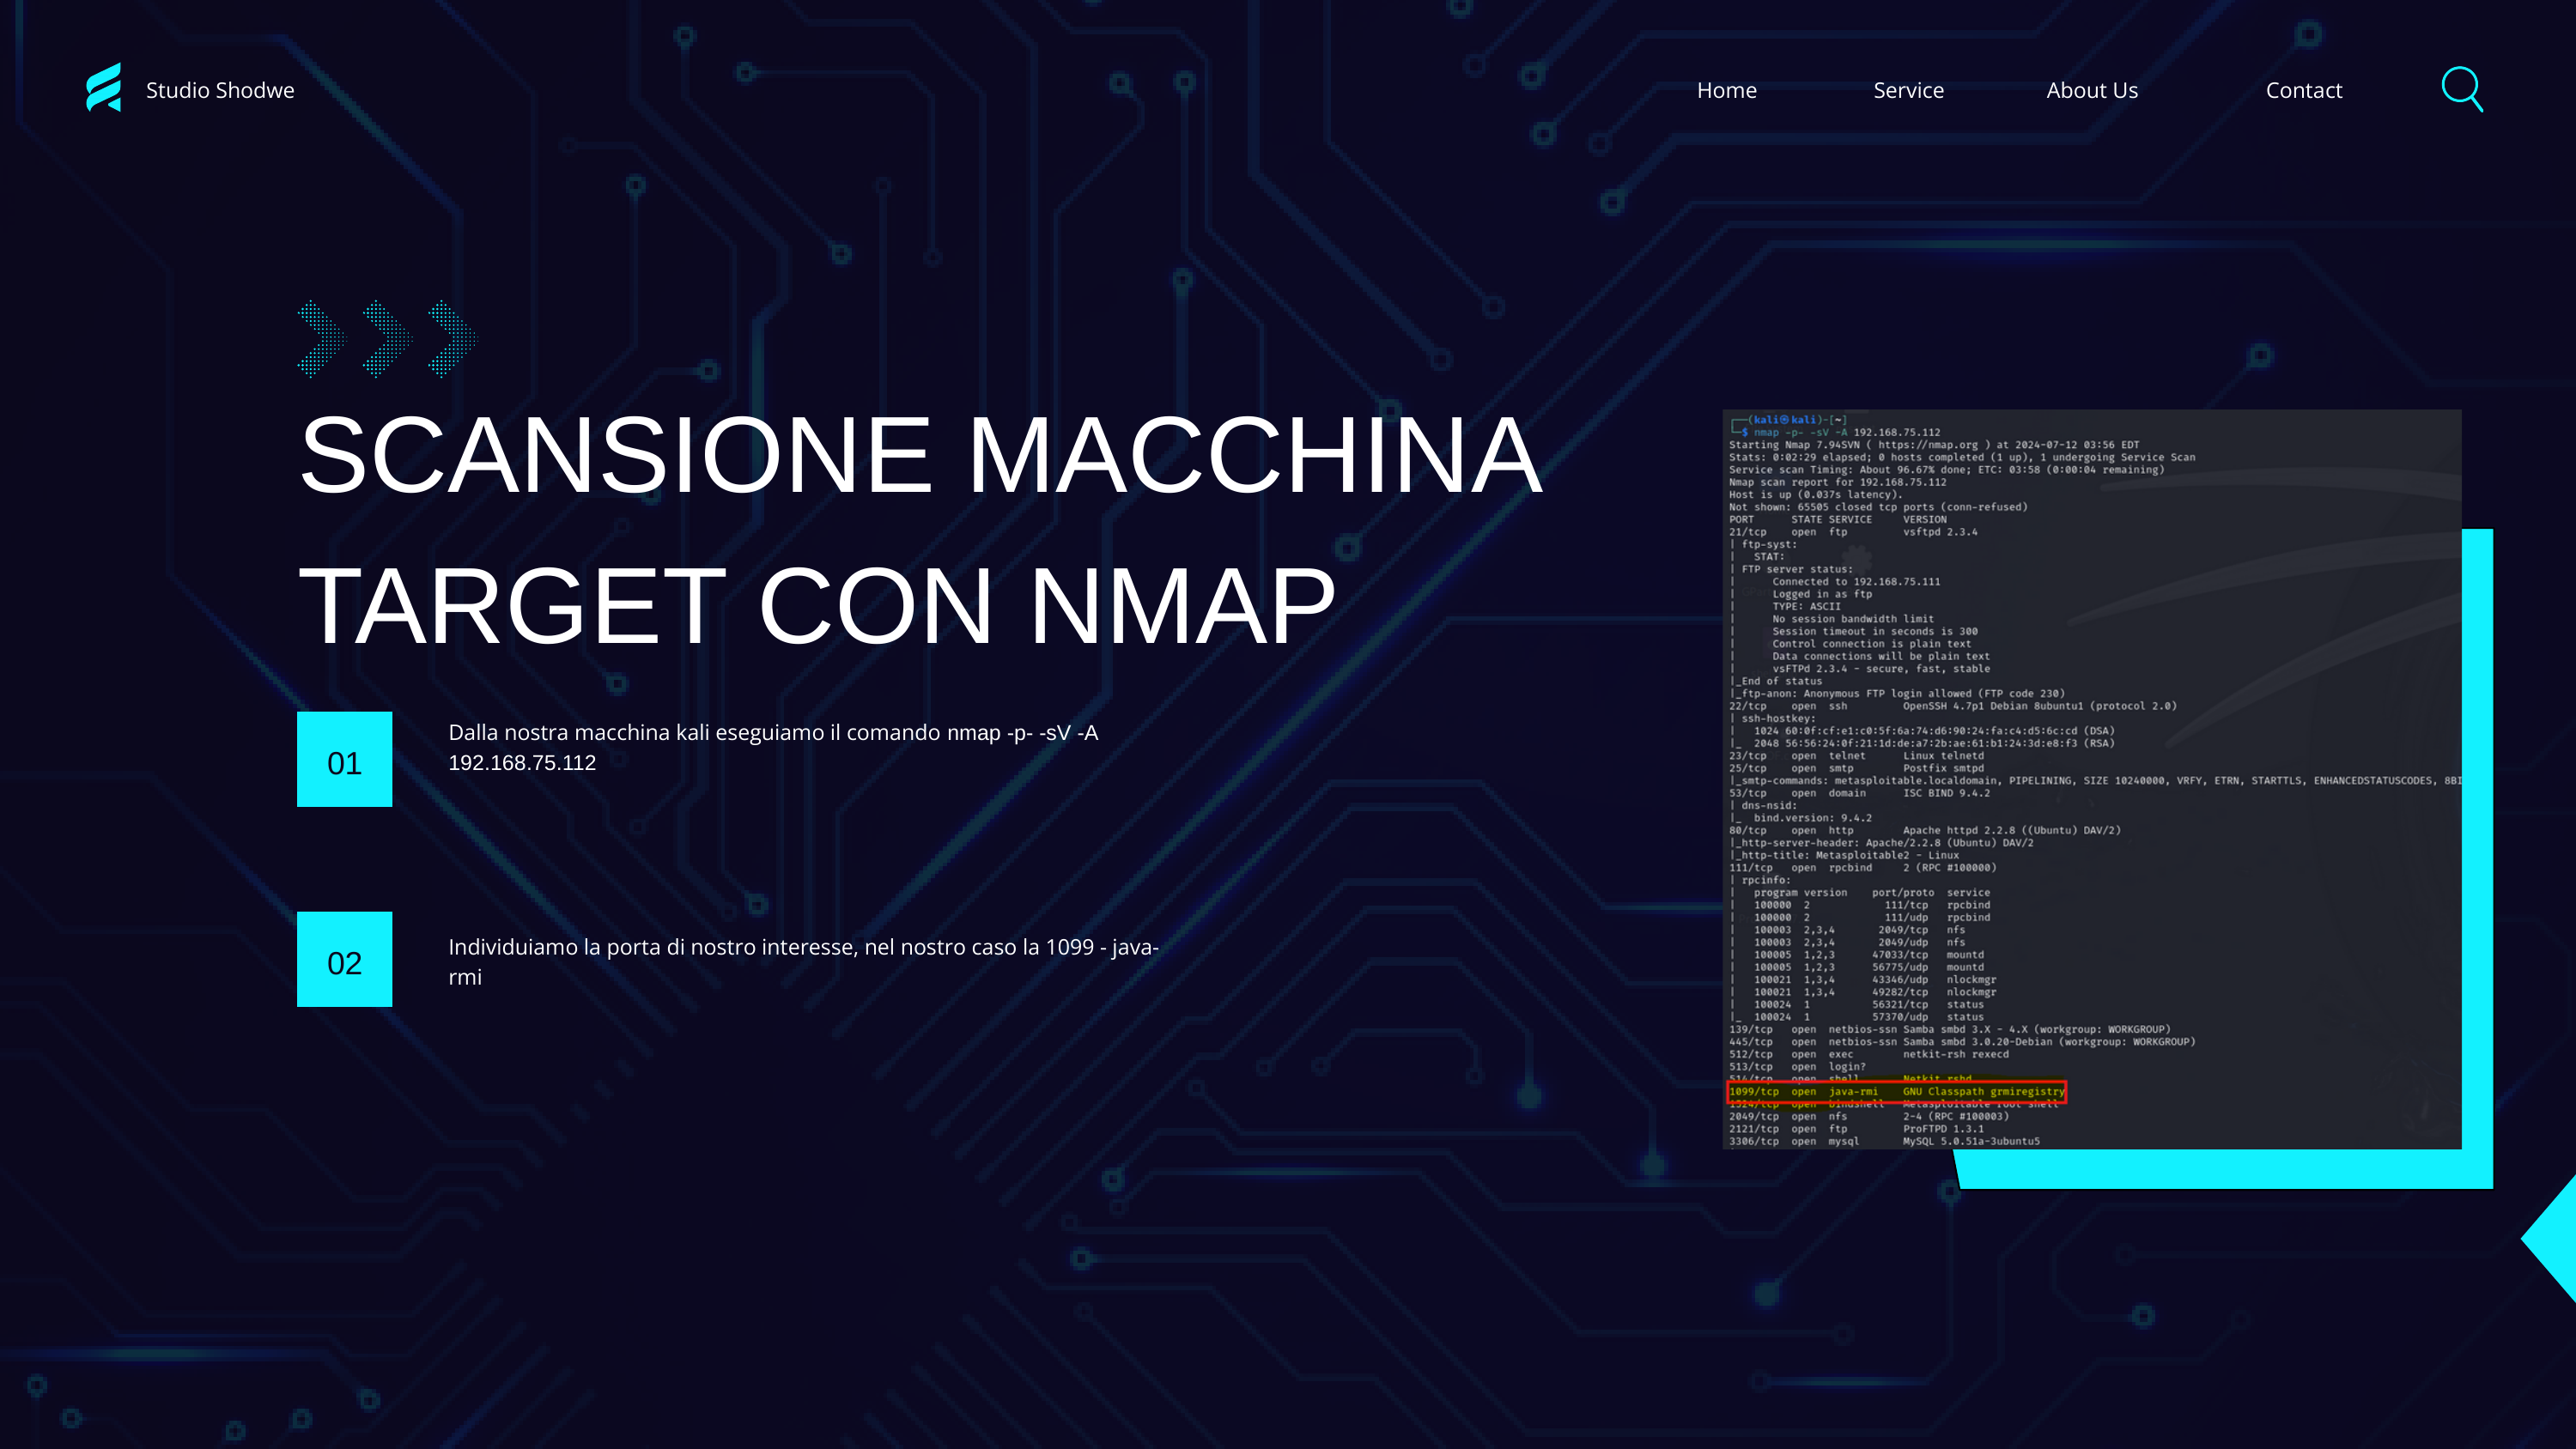

Studio Shodwe
Home
Service
About Us
Contact

SCANSIONE MACCHINA TARGET CON NMAP

Dalla nostra macchina kali eseguiamo il comando nmap -p- -sV -A 192.168.75.112
01

Individuiamo la porta di nostro interesse, nel nostro caso la 1099 - java-rmi
02